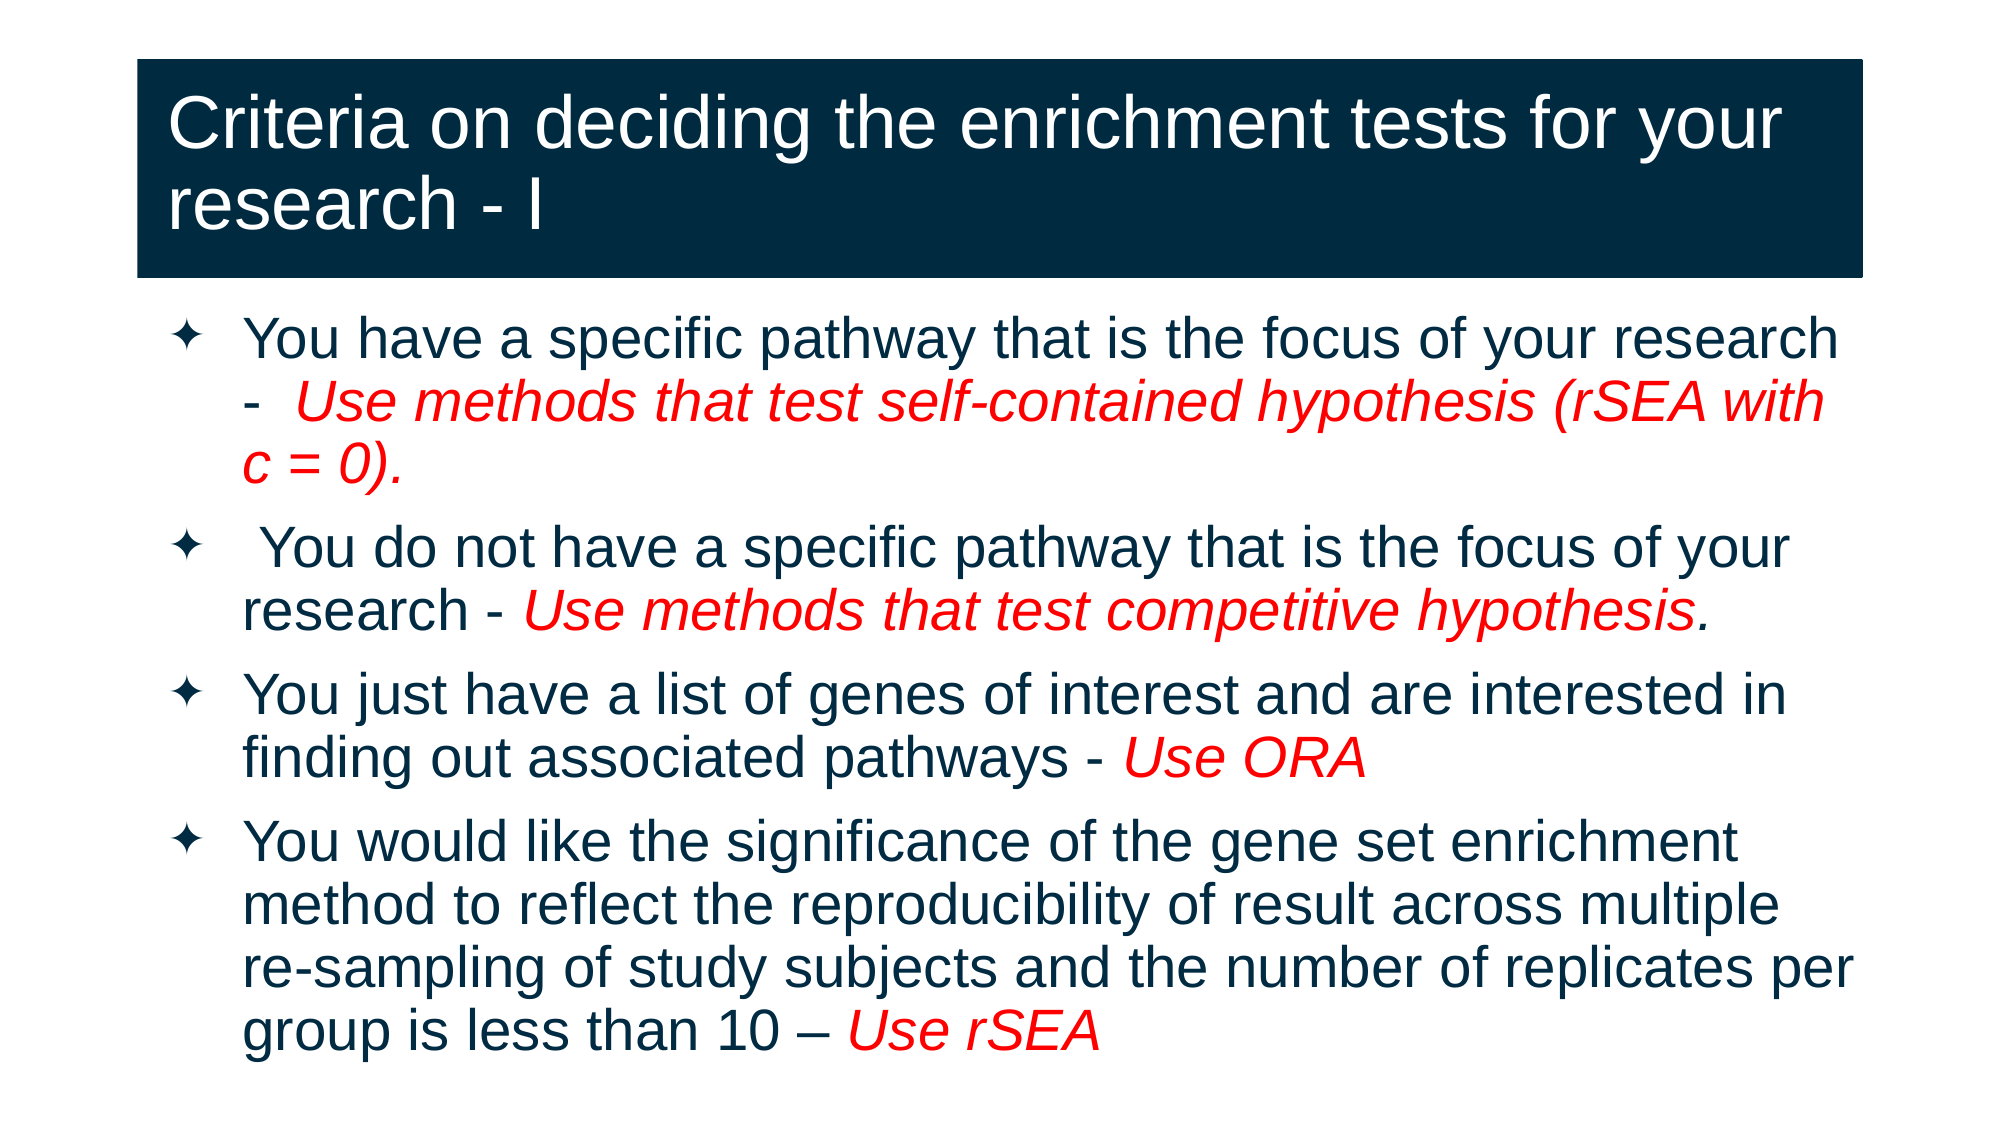

# Criteria on deciding the enrichment tests for your research - I
You have a specific pathway that is the focus of your research -  Use methods that test self-contained hypothesis (rSEA with c = 0).
 You do not have a specific pathway that is the focus of your research - Use methods that test competitive hypothesis.
You just have a list of genes of interest and are interested in finding out associated pathways - Use ORA
You would like the significance of the gene set enrichment method to reflect the reproducibility of result across multiple re-sampling of study subjects and the number of replicates per group is less than 10 – Use rSEA